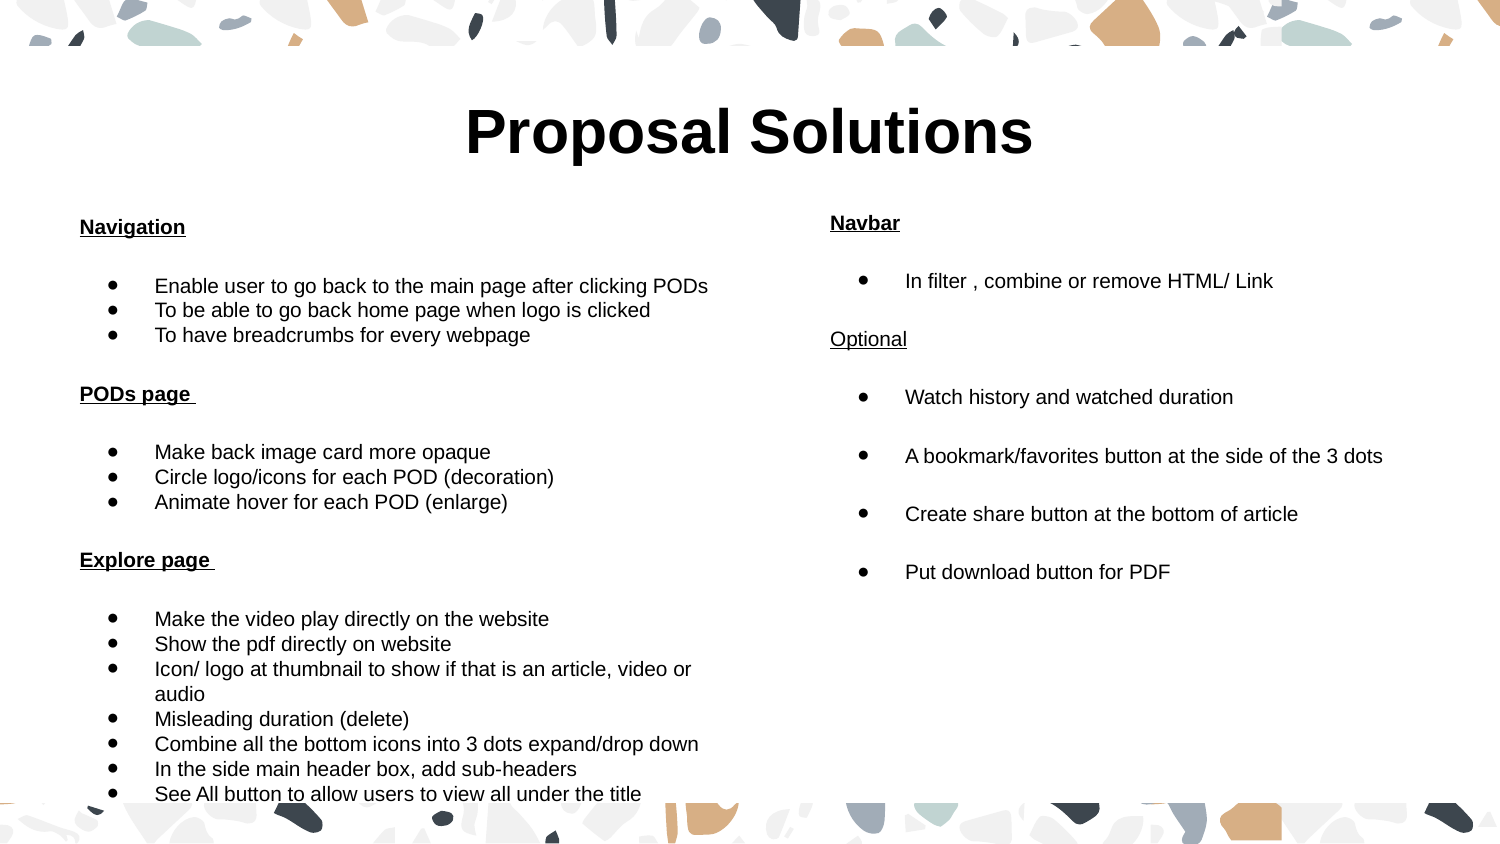

# Proposal Solutions
Navbar
In filter , combine or remove HTML/ Link
Optional
Watch history and watched duration
A bookmark/favorites button at the side of the 3 dots
Create share button at the bottom of article
Put download button for PDF

Navigation​
Enable user to go back to the main page after clicking PODs​
To be able to go back home page when logo is clicked​ ​
To have breadcrumbs for every webpage
PODs page​
Make back image card more opaque​
Circle logo/icons for each POD (decoration)
Animate hover ​for each POD (enlarge)
Explore page​
Make the video play directly on the website​
Show the pdf directly on website
Icon/ logo at thumbnail to show if that is an article, video or audio
Misleading duration (delete)
Combine all the bottom icons into 3 dots expand/drop down
In the side main header box, add sub-headers
See All button to allow users to view all under the title